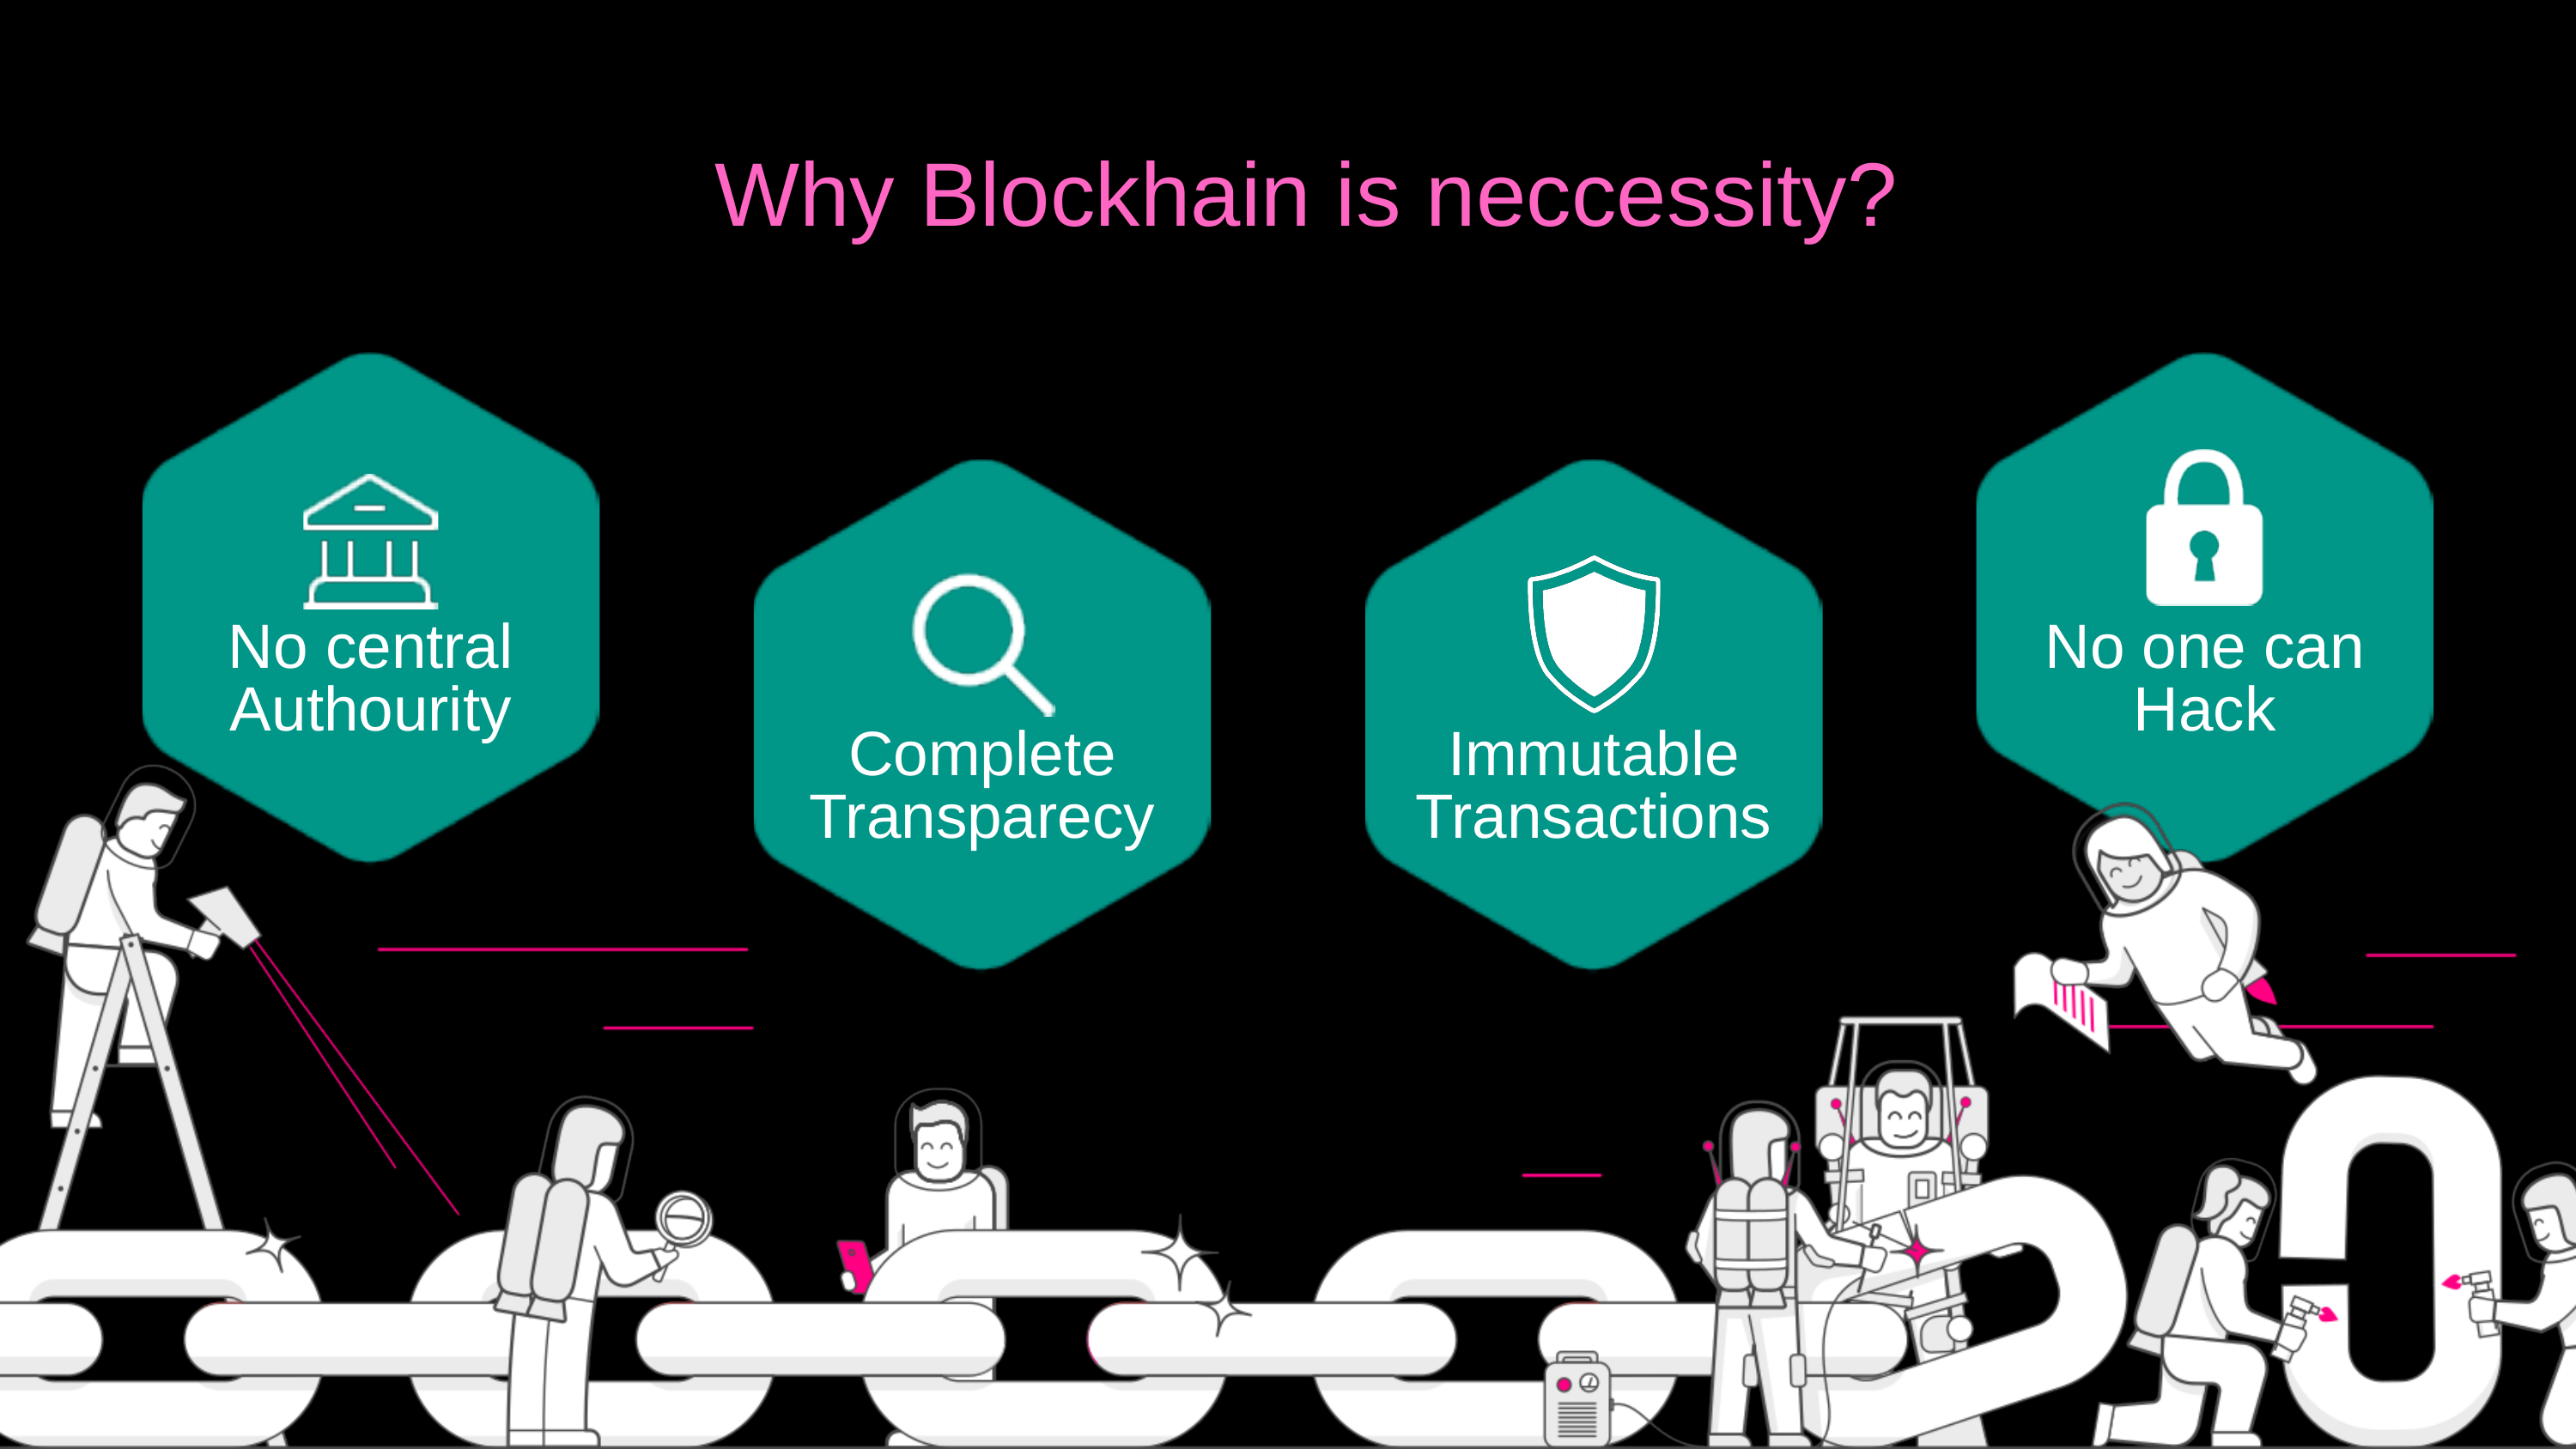

Why Blockhain is neccessity?

No central
Authourity
No one can
Hack

Complete
Transparecy
Immutable
Transactions